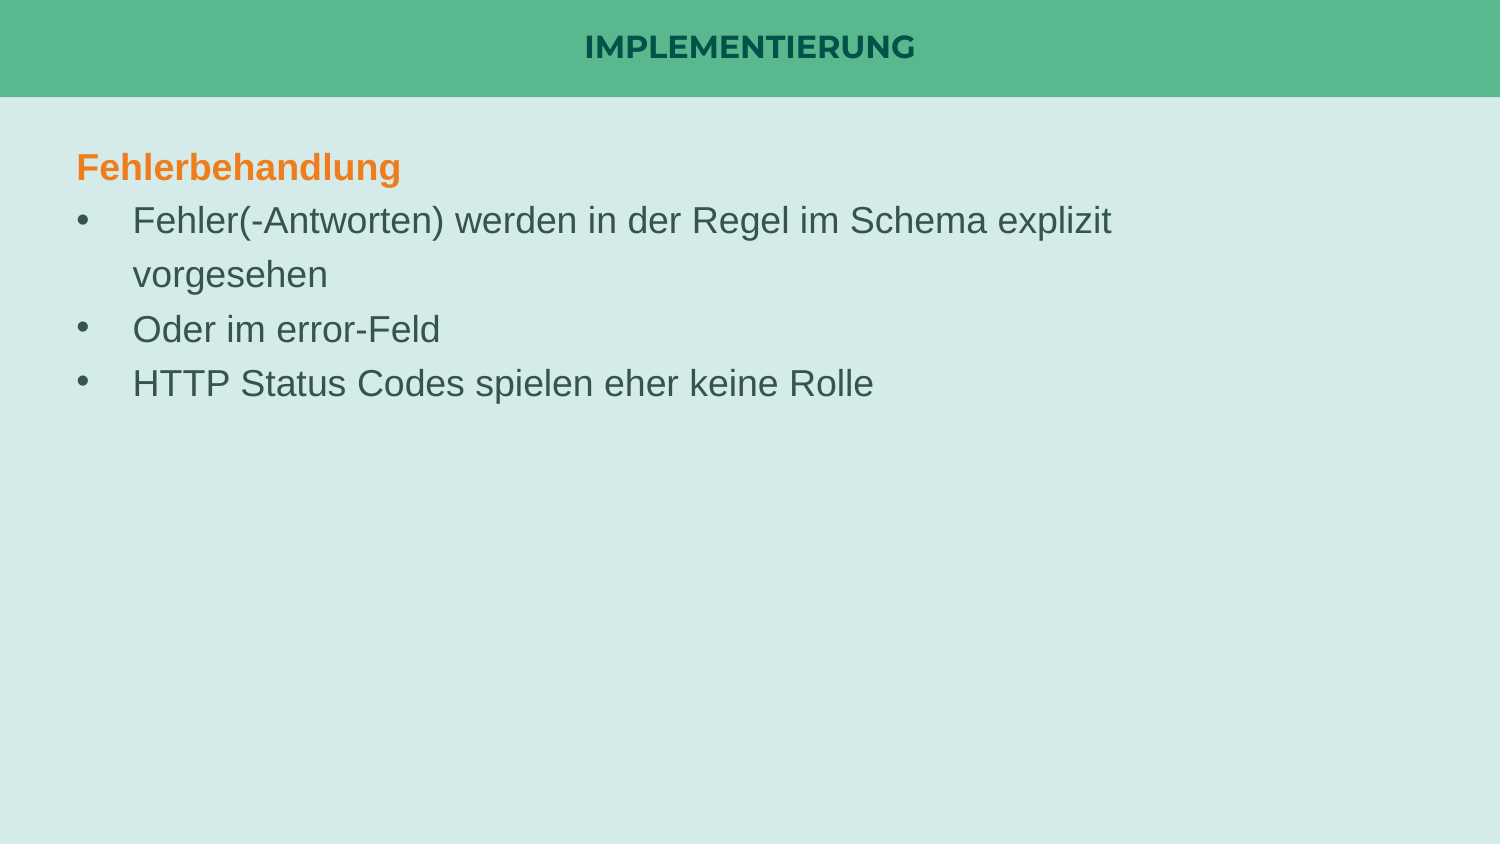

# Implementierung
Fehlerbehandlung
Fehler(-Antworten) werden in der Regel im Schema explizit vorgesehen
Oder im error-Feld
HTTP Status Codes spielen eher keine Rolle